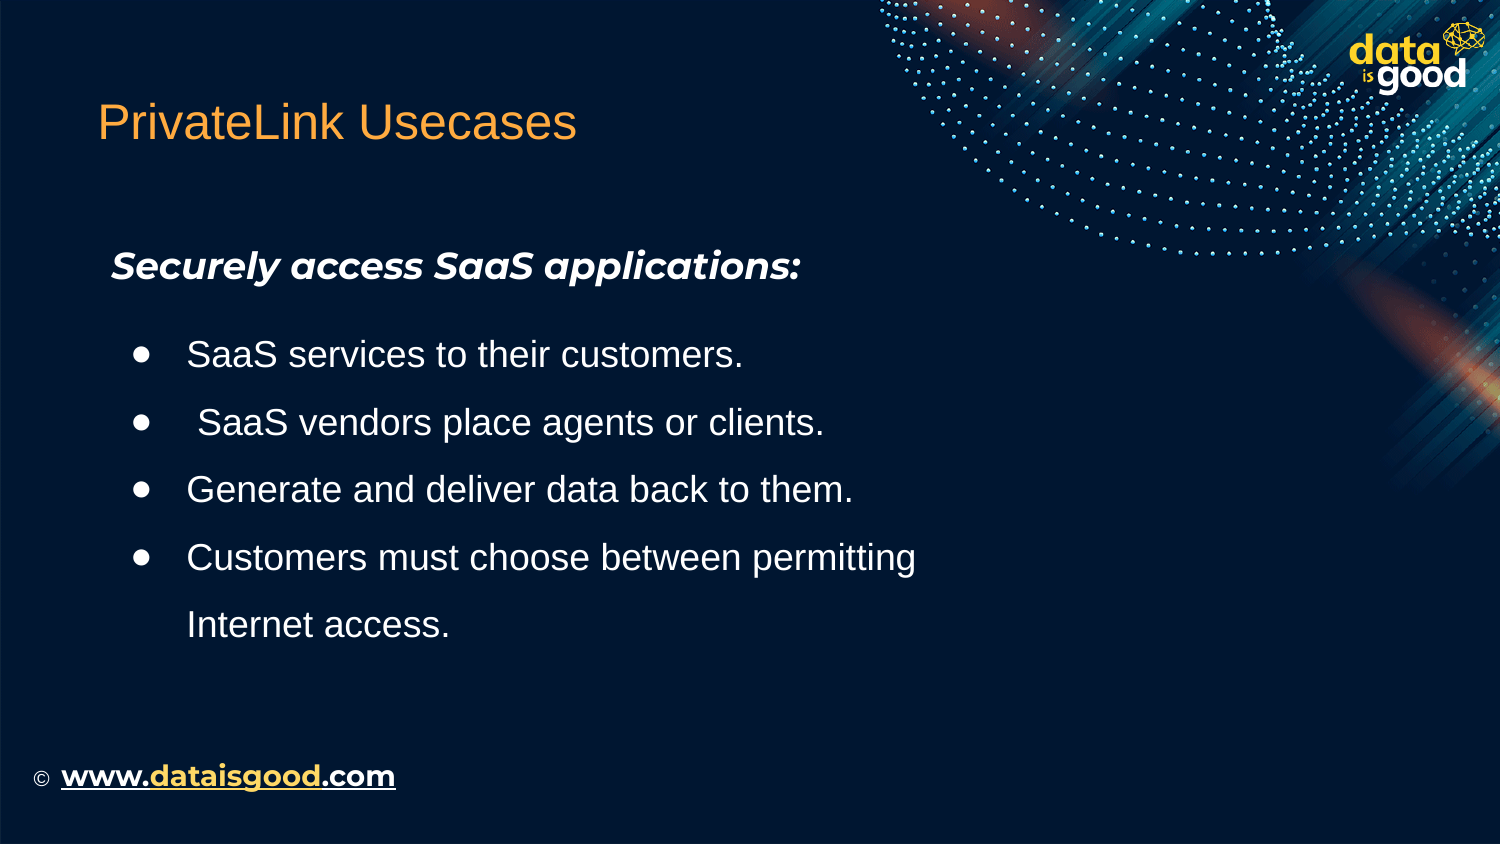

# PrivateLink Usecases
Securely access SaaS applications:
SaaS services to their customers.
 SaaS vendors place agents or clients.
Generate and deliver data back to them.
Customers must choose between permitting Internet access.